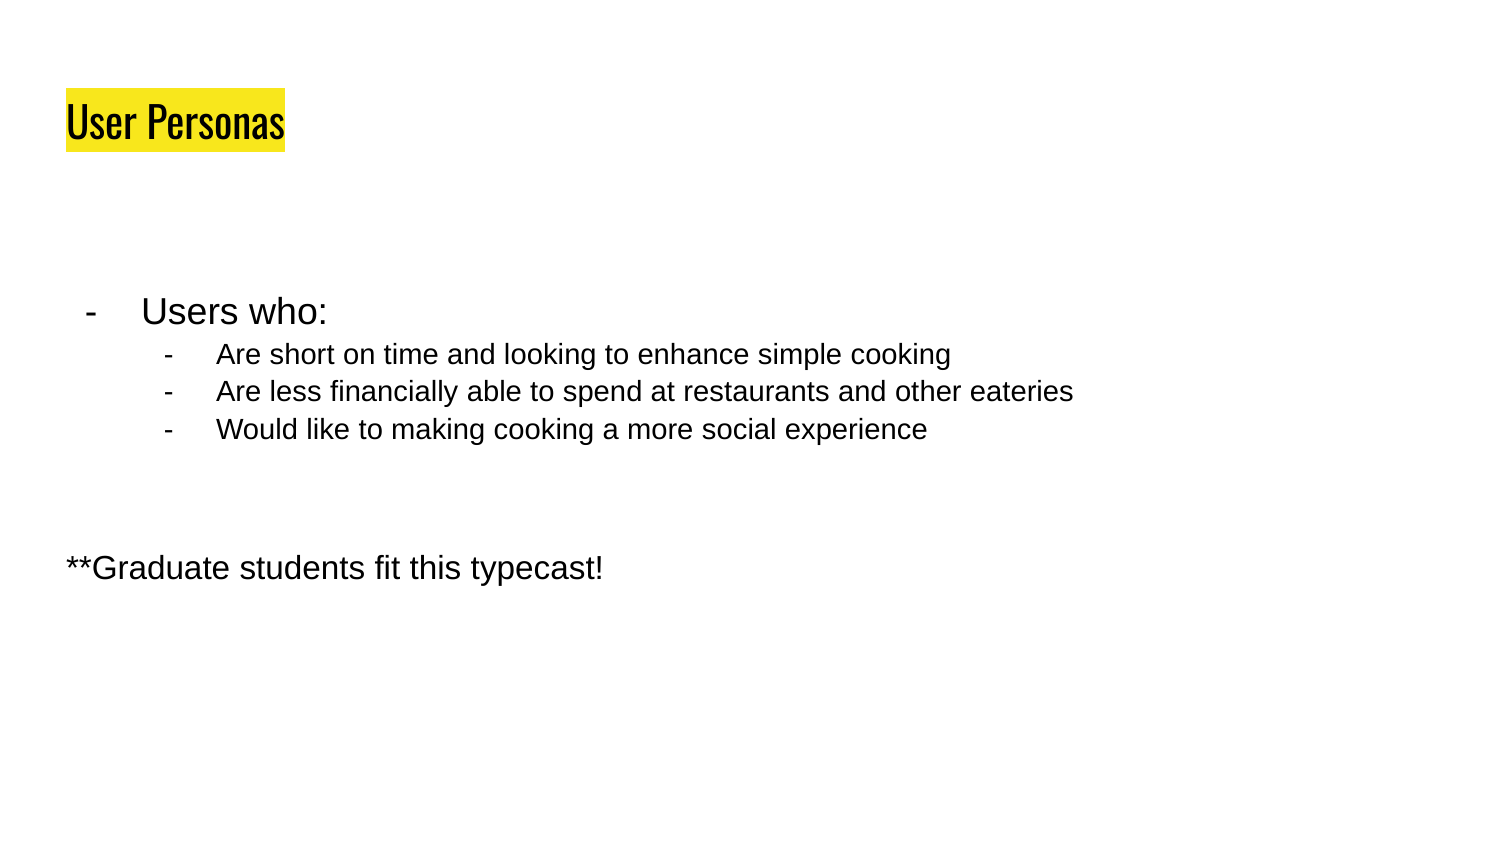

# User Personas

Users who:
Are short on time and looking to enhance simple cooking
Are less financially able to spend at restaurants and other eateries
Would like to making cooking a more social experience

**Graduate students fit this typecast!